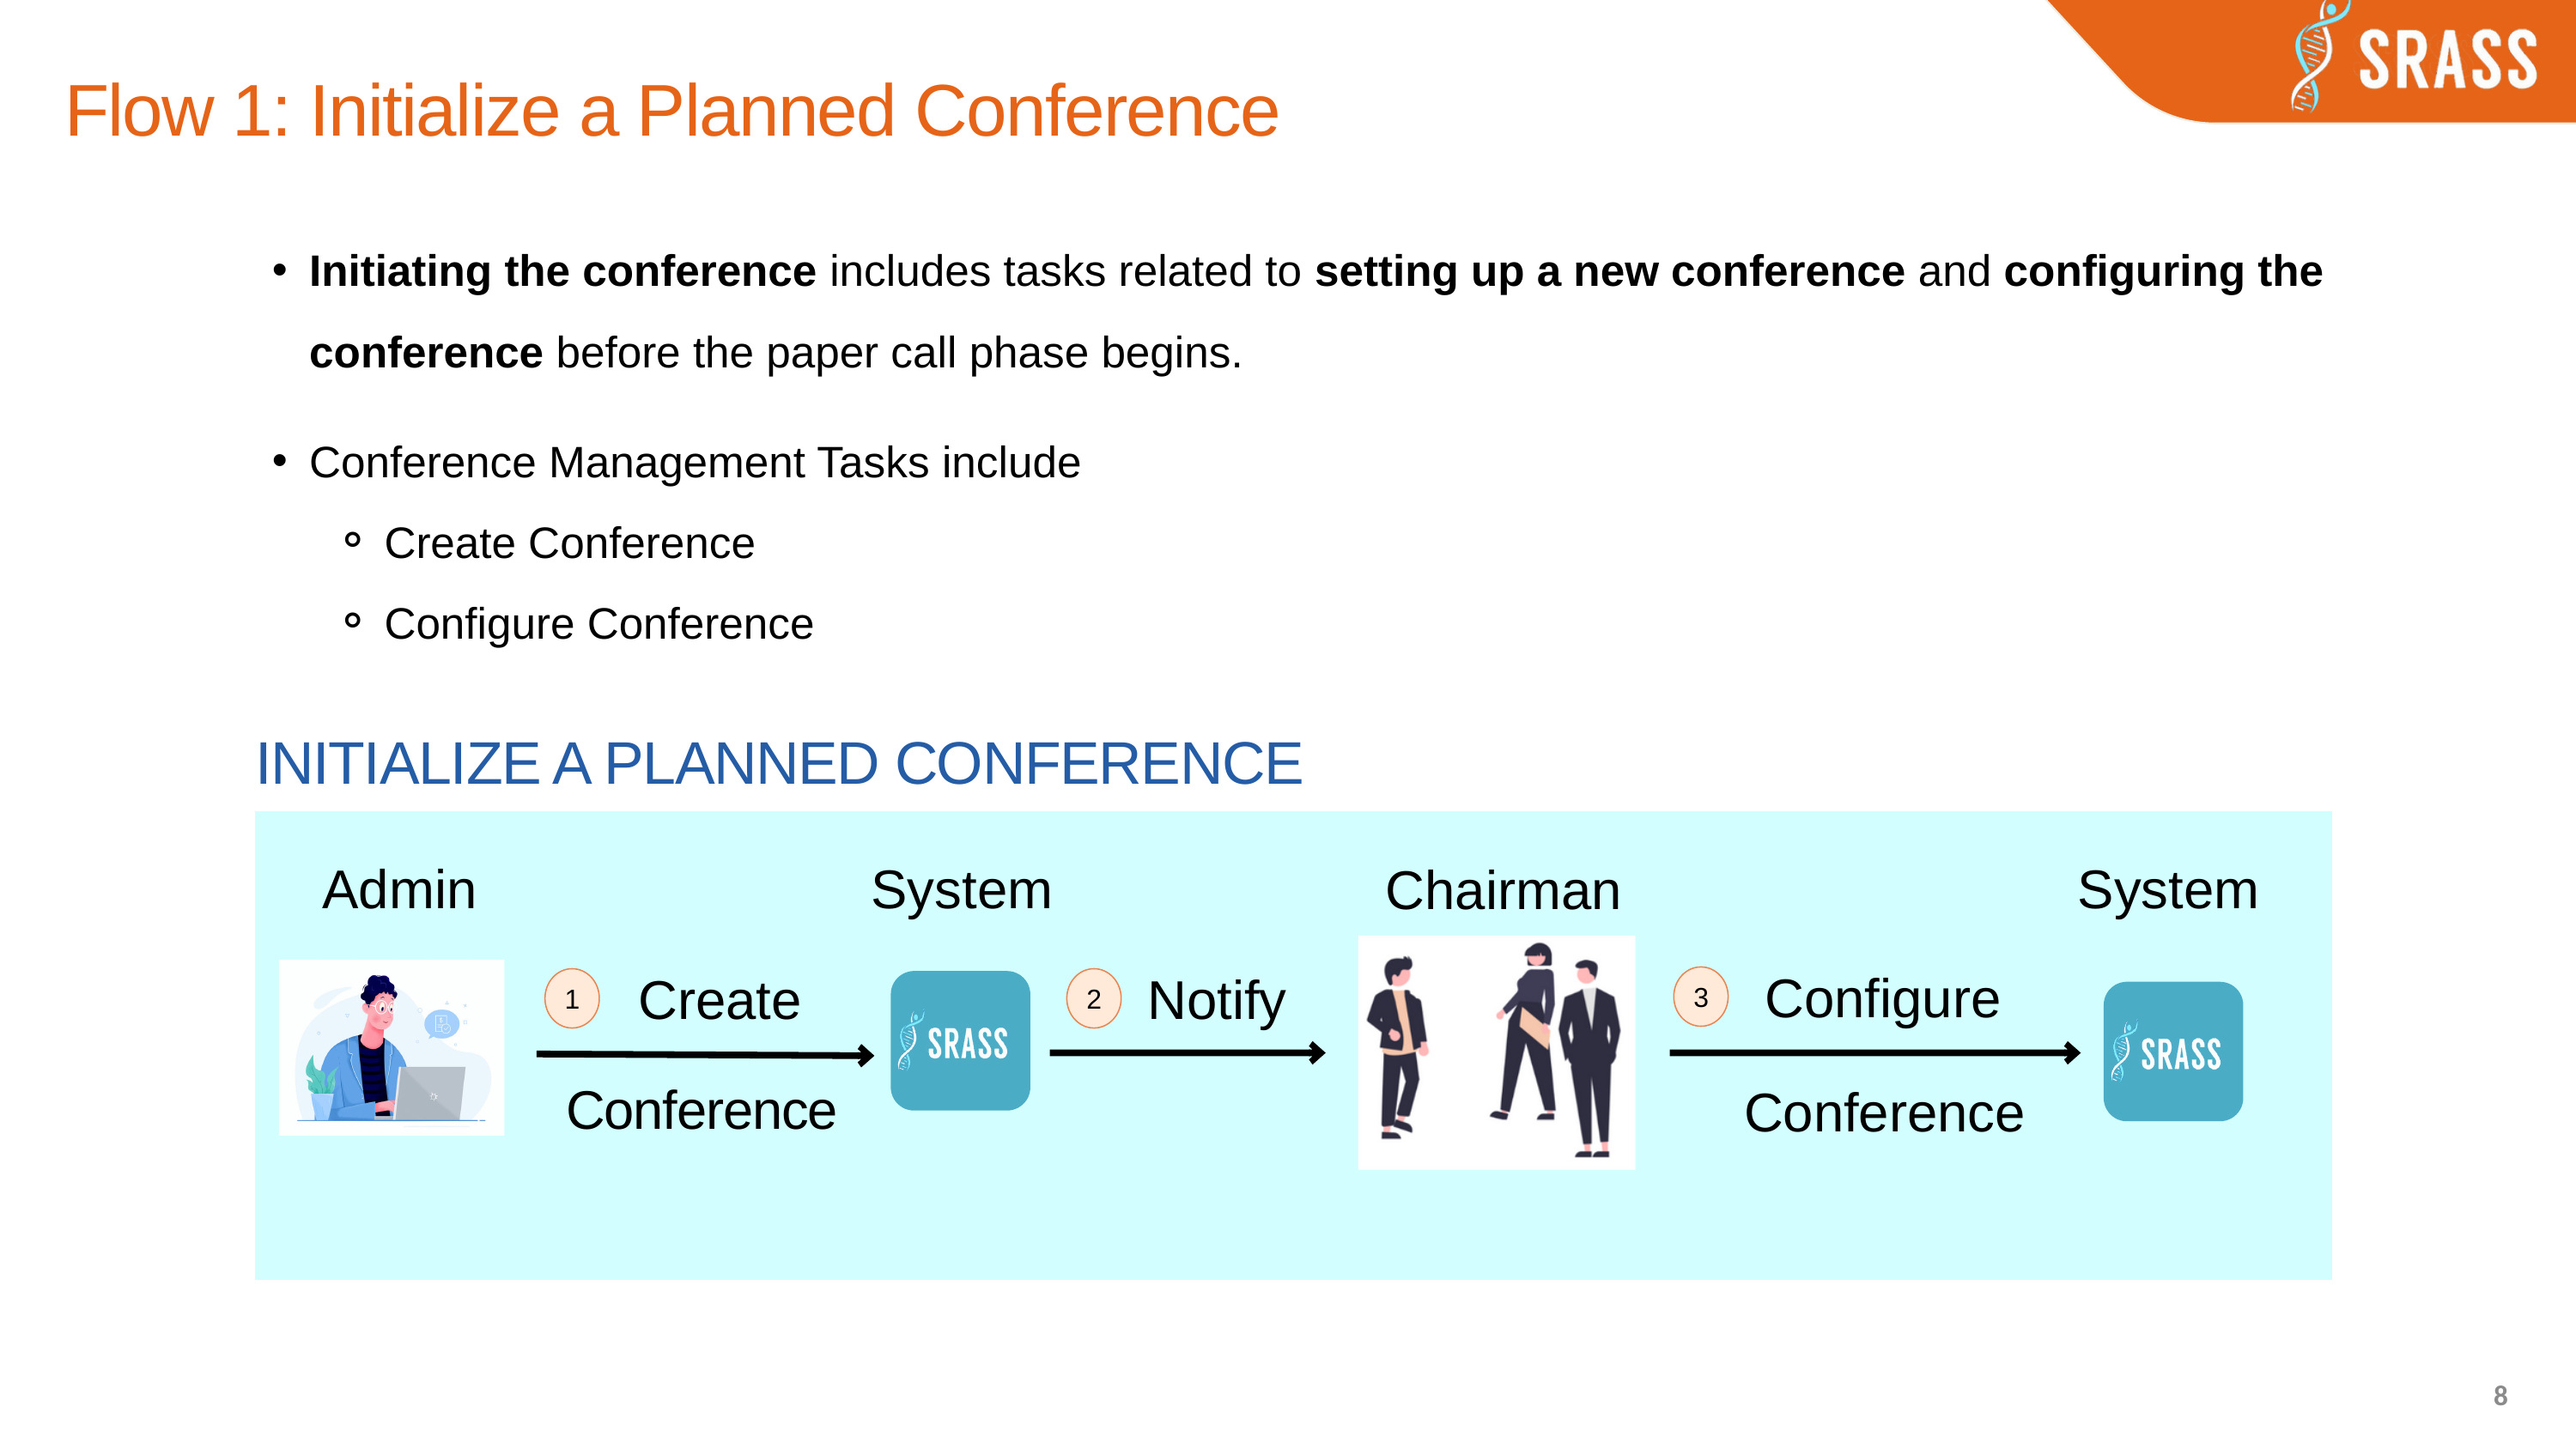

Flow 1: Initialize a Planned Conference
Initiating the conference includes tasks related to setting up a new conference and configuring the conference before the paper call phase begins.
Conference Management Tasks include
Create Conference
Configure Conference
INITIALIZE A PLANNED CONFERENCE

Admin
System
System
Chairman

Configure
Create
Notify

3

1

2

Conference
Conference
8